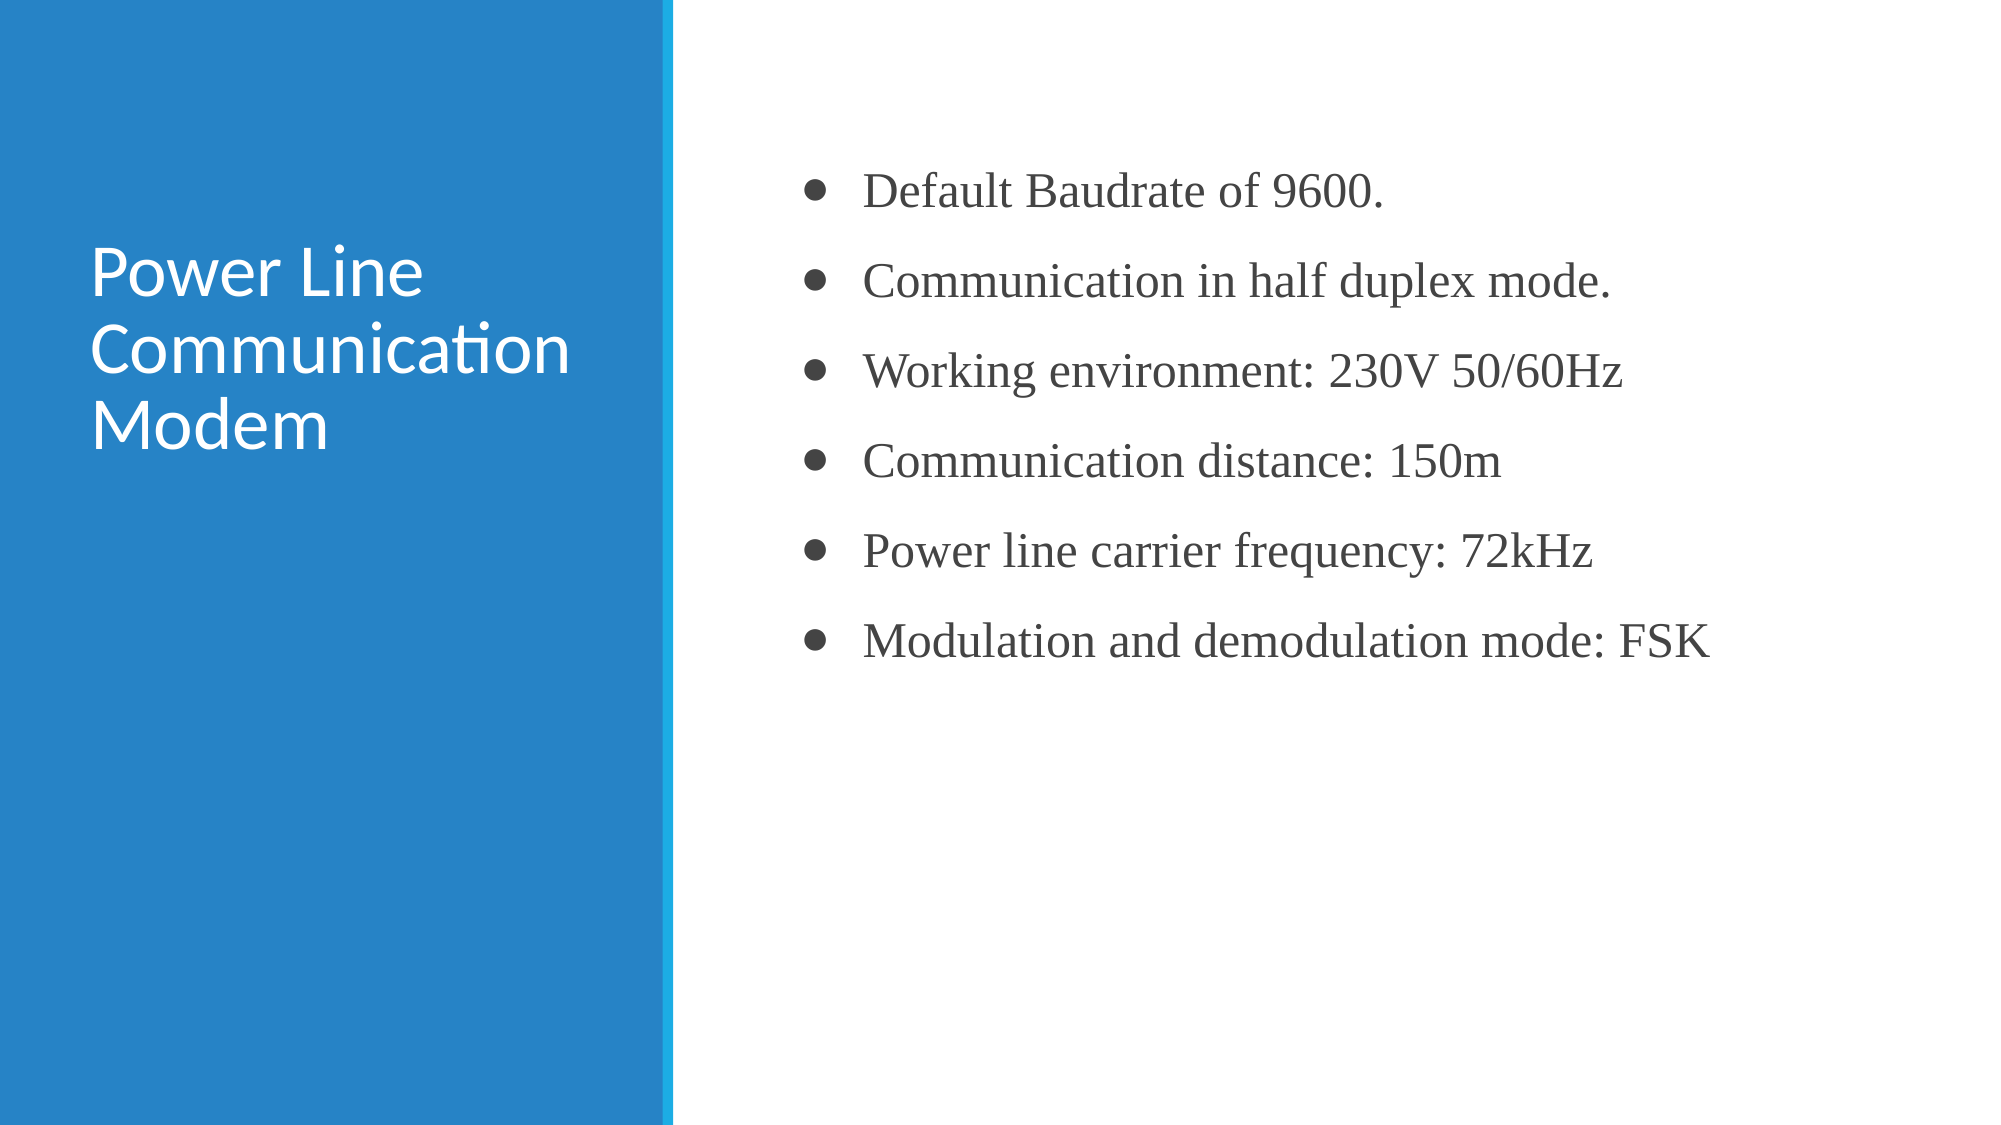

# Power Line Communication Modem
Default Baudrate of 9600.
Communication in half duplex mode.
Working environment: 230V 50/60Hz
Communication distance: 150m
Power line carrier frequency: 72kHz
Modulation and demodulation mode: FSK